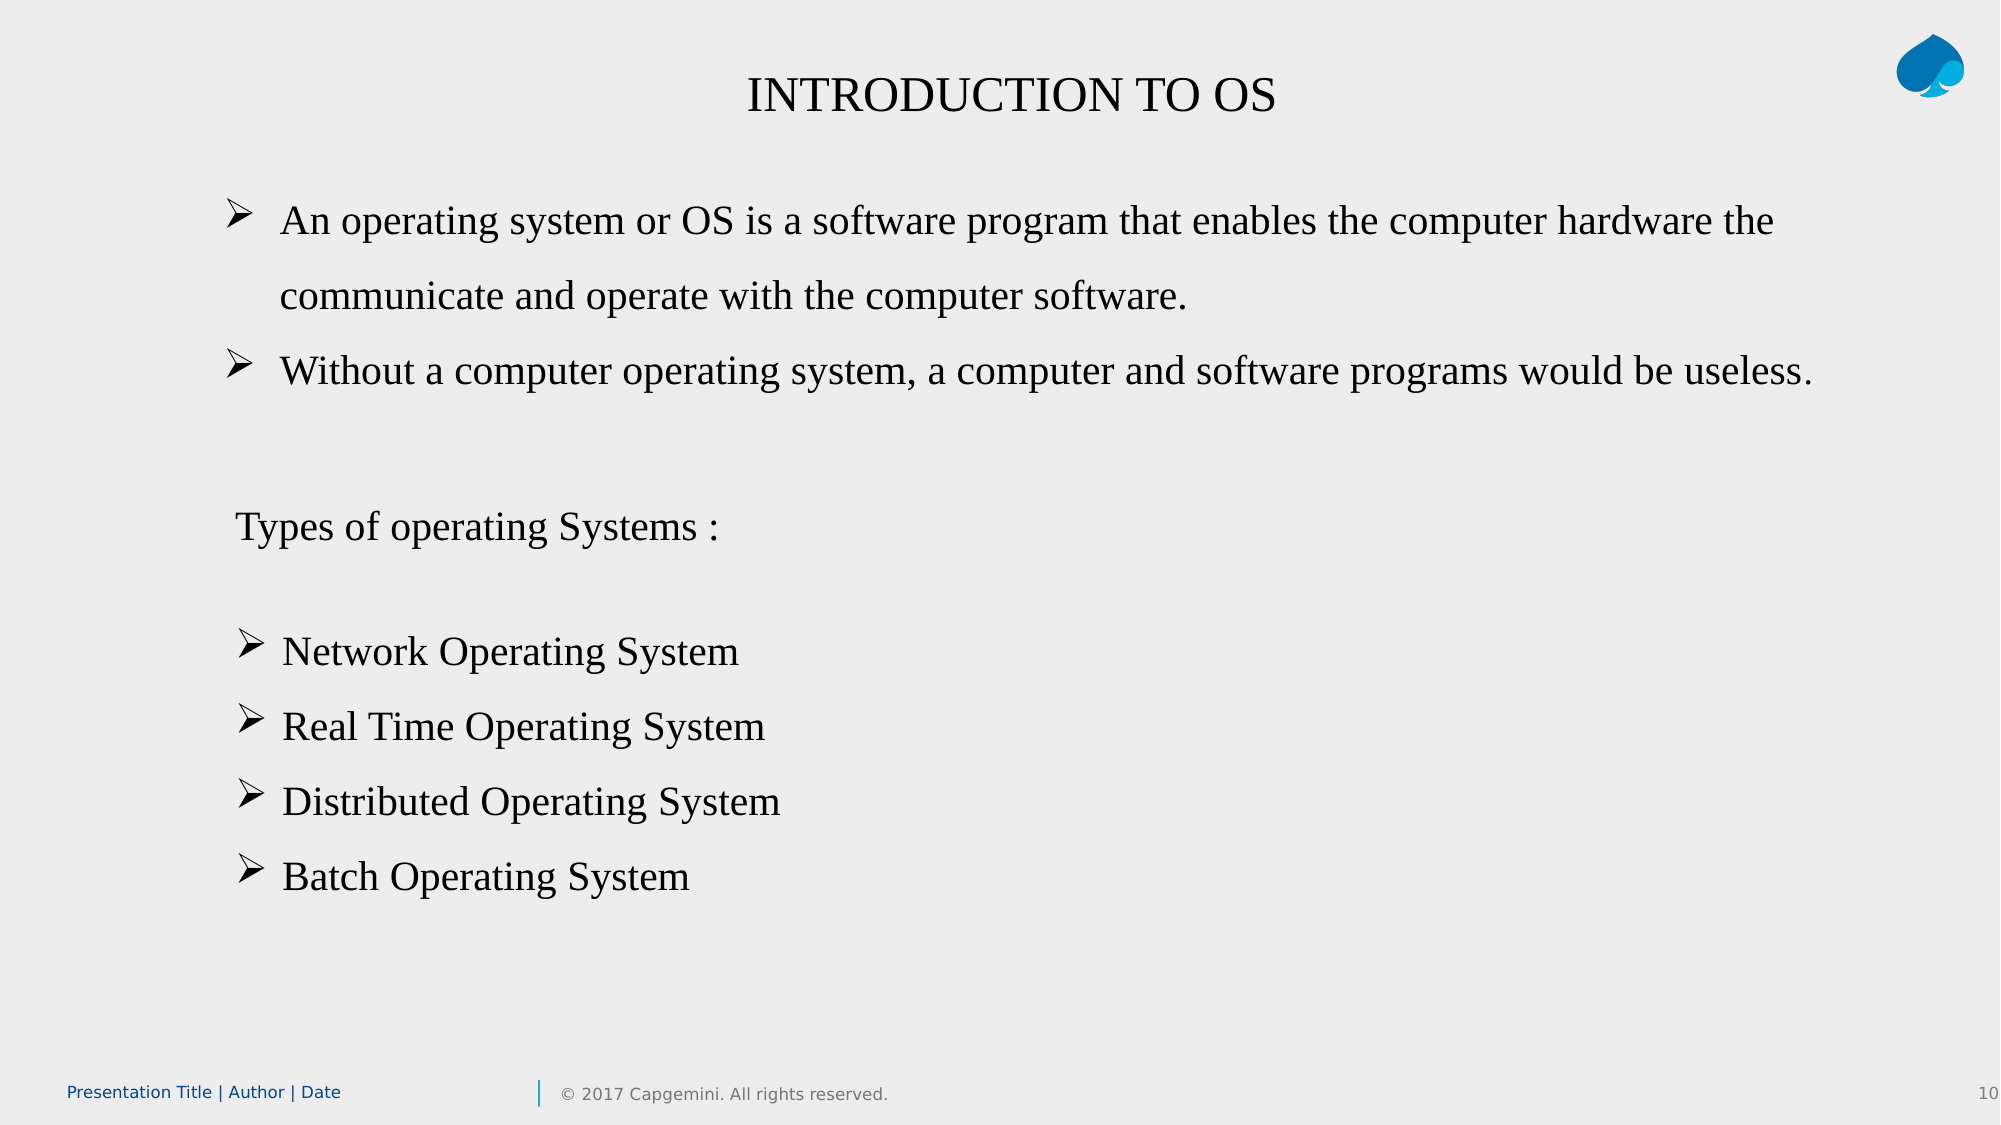

INTRODUCTION TO OS
An operating system or OS is a software program that enables the computer hardware the communicate and operate with the computer software.
Without a computer operating system, a computer and software programs would be useless.
Types of operating Systems :
Network Operating System
Real Time Operating System
Distributed Operating System
Batch Operating System